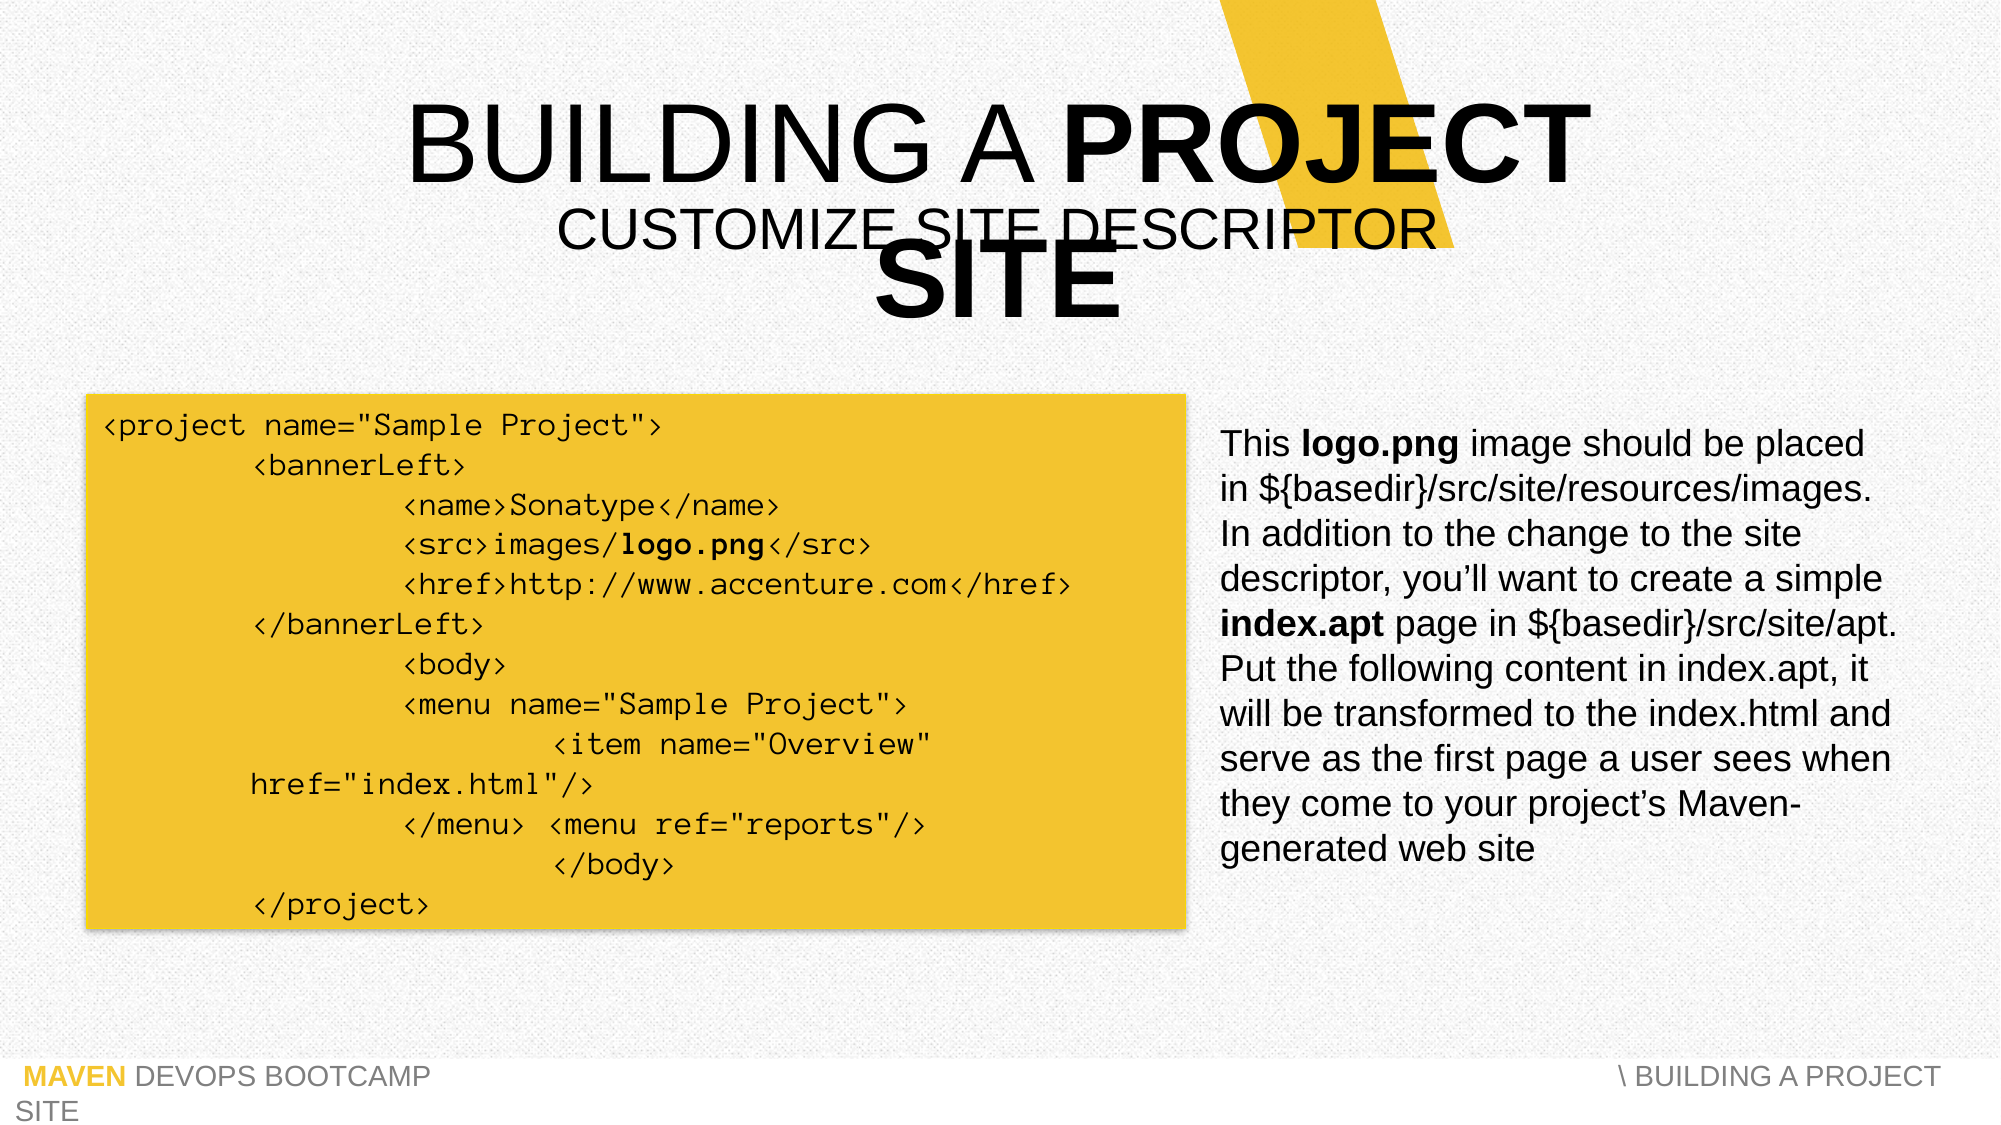

BUILDING A PROJECT SITE
CUSTOMIZE SITE DESCRIPTOR
<project name="Sample Project">
 	<bannerLeft>
		<name>Sonatype</name>
		<src>images/logo.png</src>
		<href>http://www.accenture.com</href>
	</bannerLeft>
	<body>
	<menu name="Sample Project">
		<item name="Overview" href="index.html"/>
	</menu> <menu ref="reports"/>
		</body>
</project>
This logo.png image should be placed in ${basedir}/src/site/resources/images. In addition to the change to the site descriptor, you’ll want to create a simple index.apt page in ${basedir}/src/site/apt. Put the following content in index.apt, it will be transformed to the index.html and serve as the first page a user sees when they come to your project’s Maven-generated web site
 MAVEN DEVOPS BOOTCAMP						                                                 \ BUILDING A PROJECT SITE